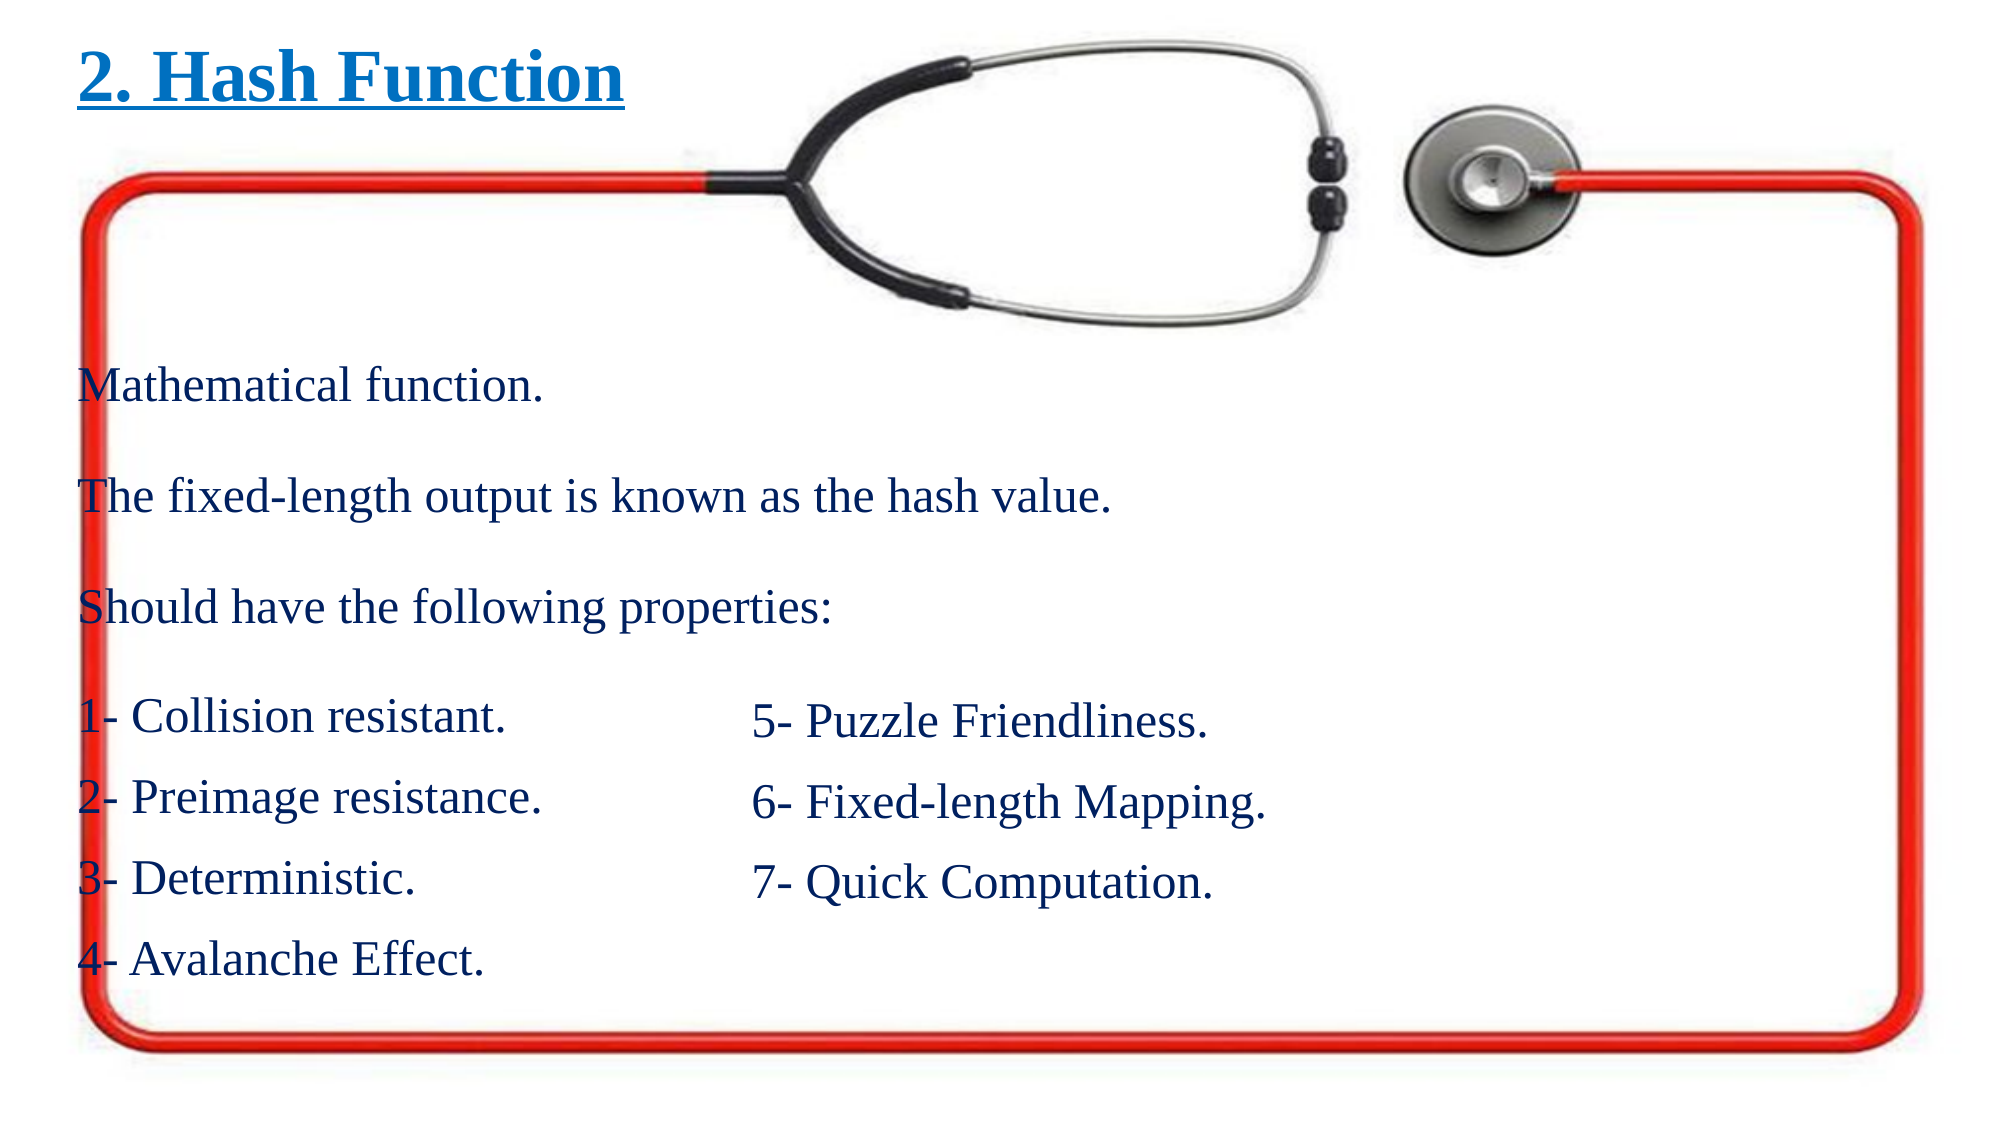

# 2. Hash Function
Mathematical function.
The fixed-length output is known as the hash value.
Should have the following properties:

1- Collision resistant.
2- Preimage resistance.
3- Deterministic.
4- Avalanche Effect.
5- Puzzle Friendliness.
6- Fixed-length Mapping.
7- Quick Computation.